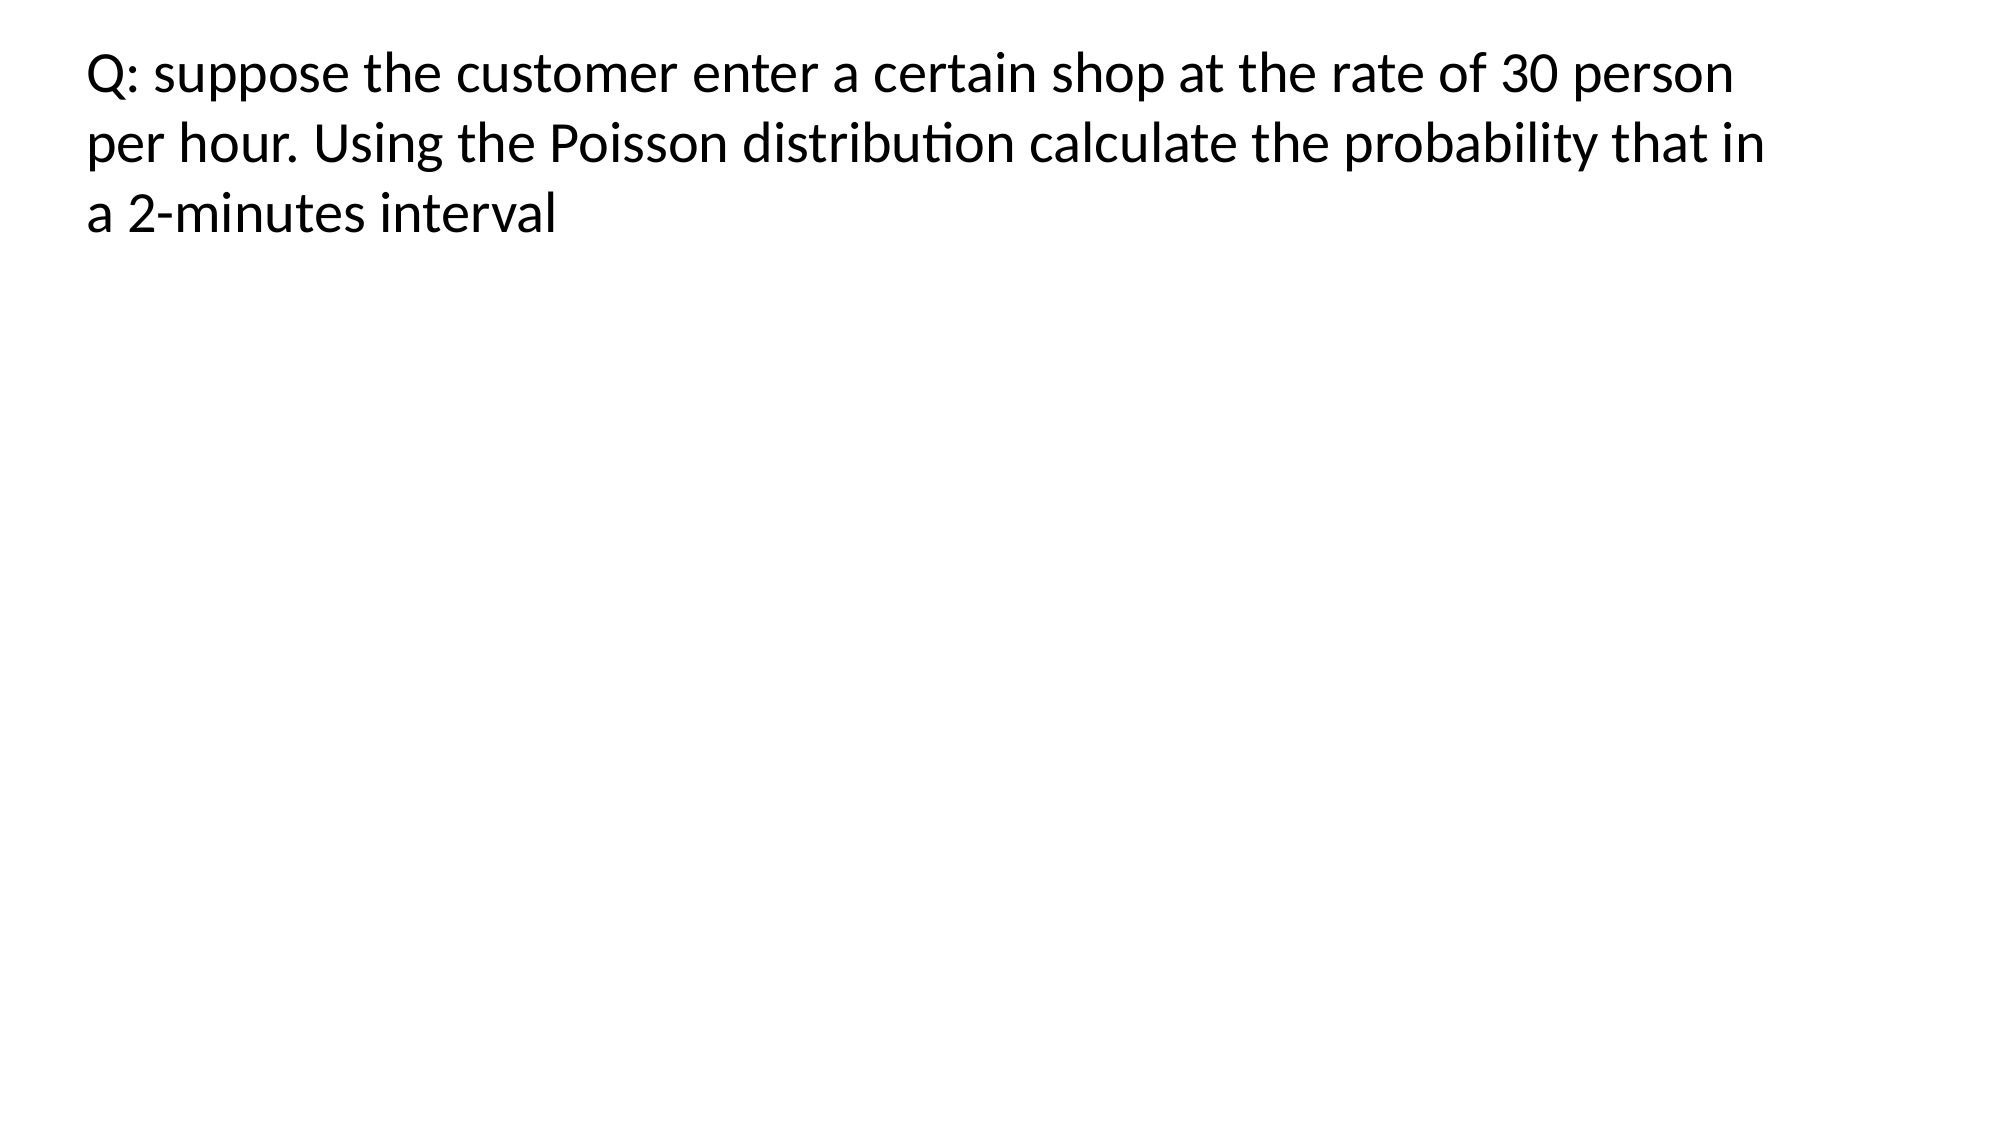

Q: suppose the customer enter a certain shop at the rate of 30 person per hour. Using the Poisson distribution calculate the probability that in a 2-minutes interval